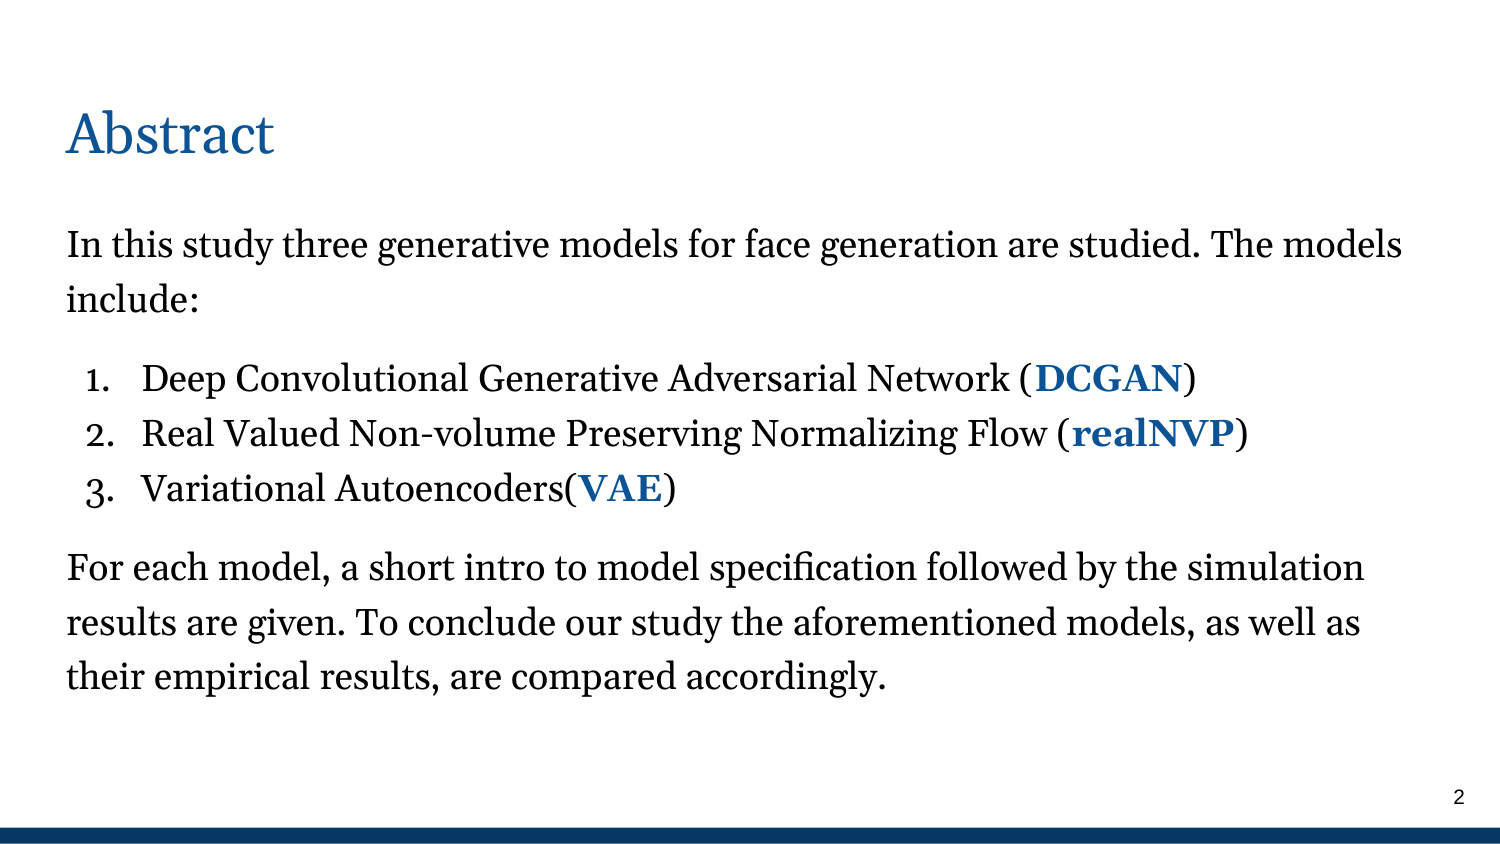

# Abstract
In this study three generative models for face generation are studied. The models include:
Deep Convolutional Generative Adversarial Network (DCGAN)
Real Valued Non-volume Preserving Normalizing Flow (realNVP)
Variational Autoencoders(VAE)
For each model, a short intro to model specification followed by the simulation results are given. To conclude our study the aforementioned models, as well as their empirical results, are compared accordingly.
2